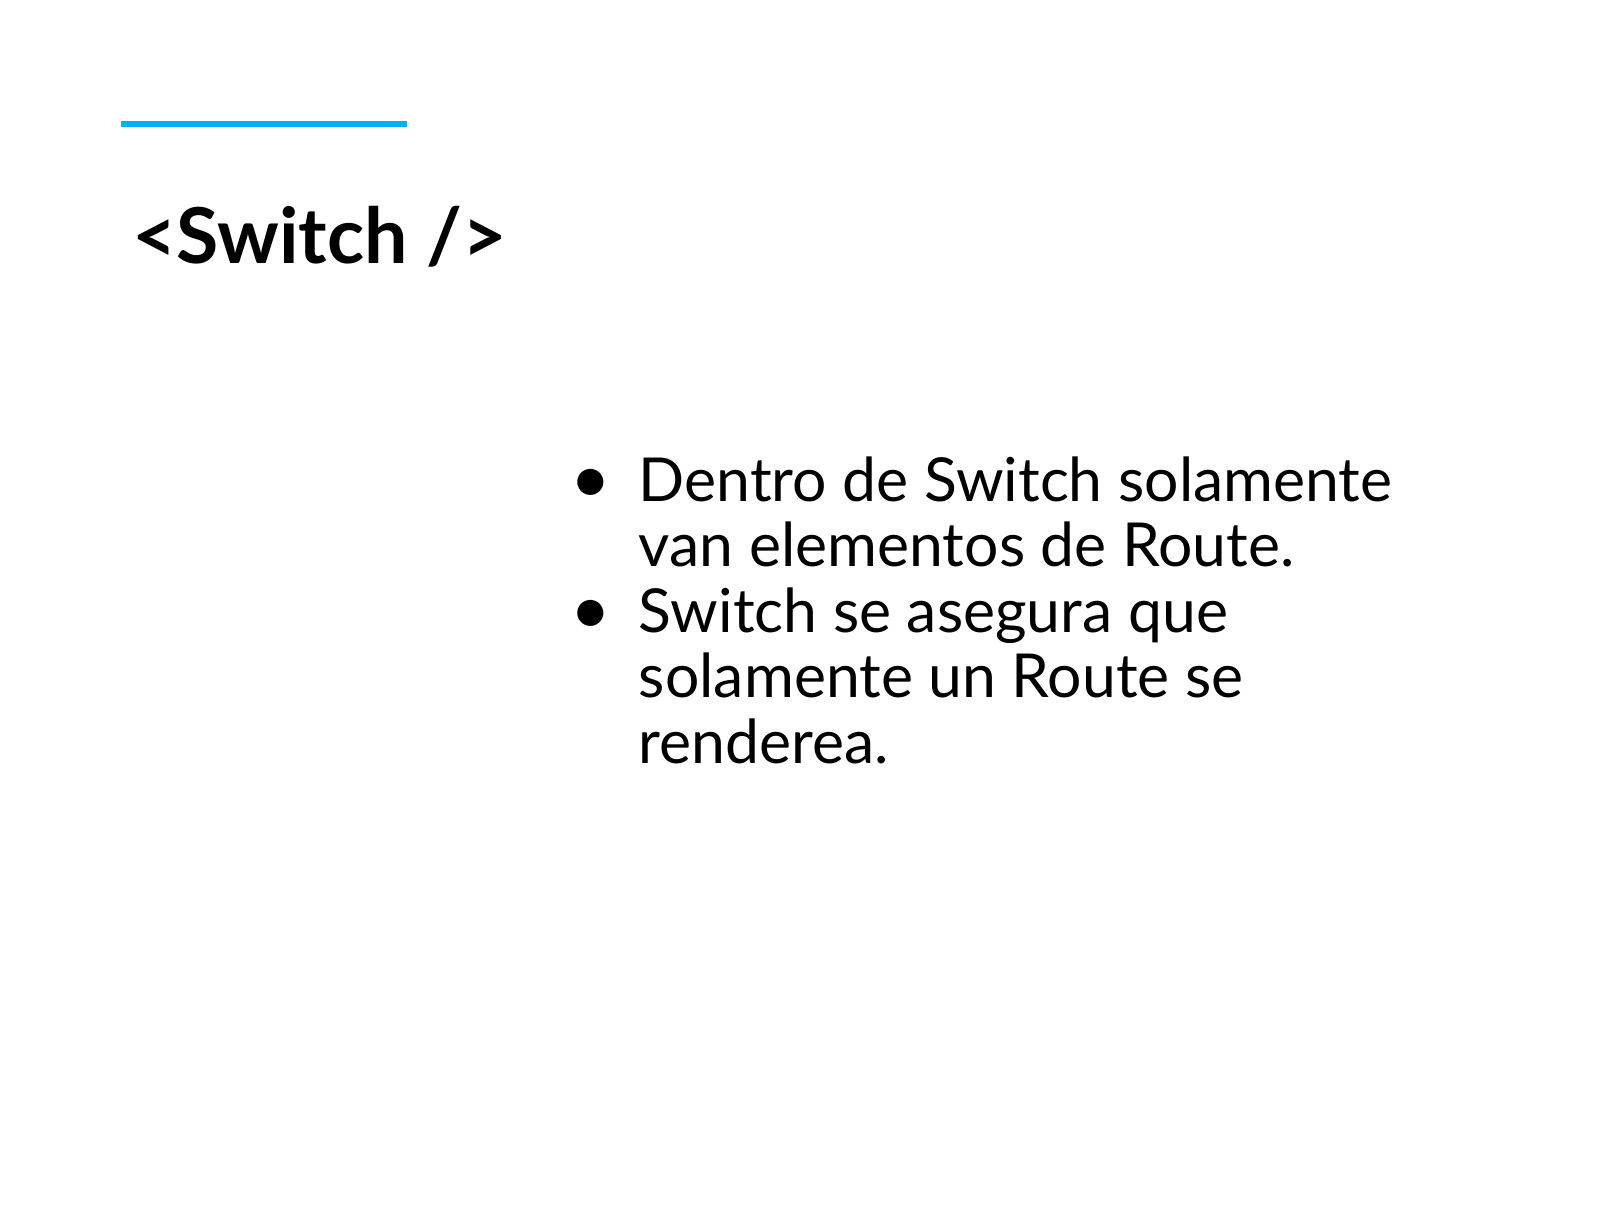

# <Switch />
Dentro de Switch solamente van elementos de Route.
Switch se asegura que solamente un Route se renderea.